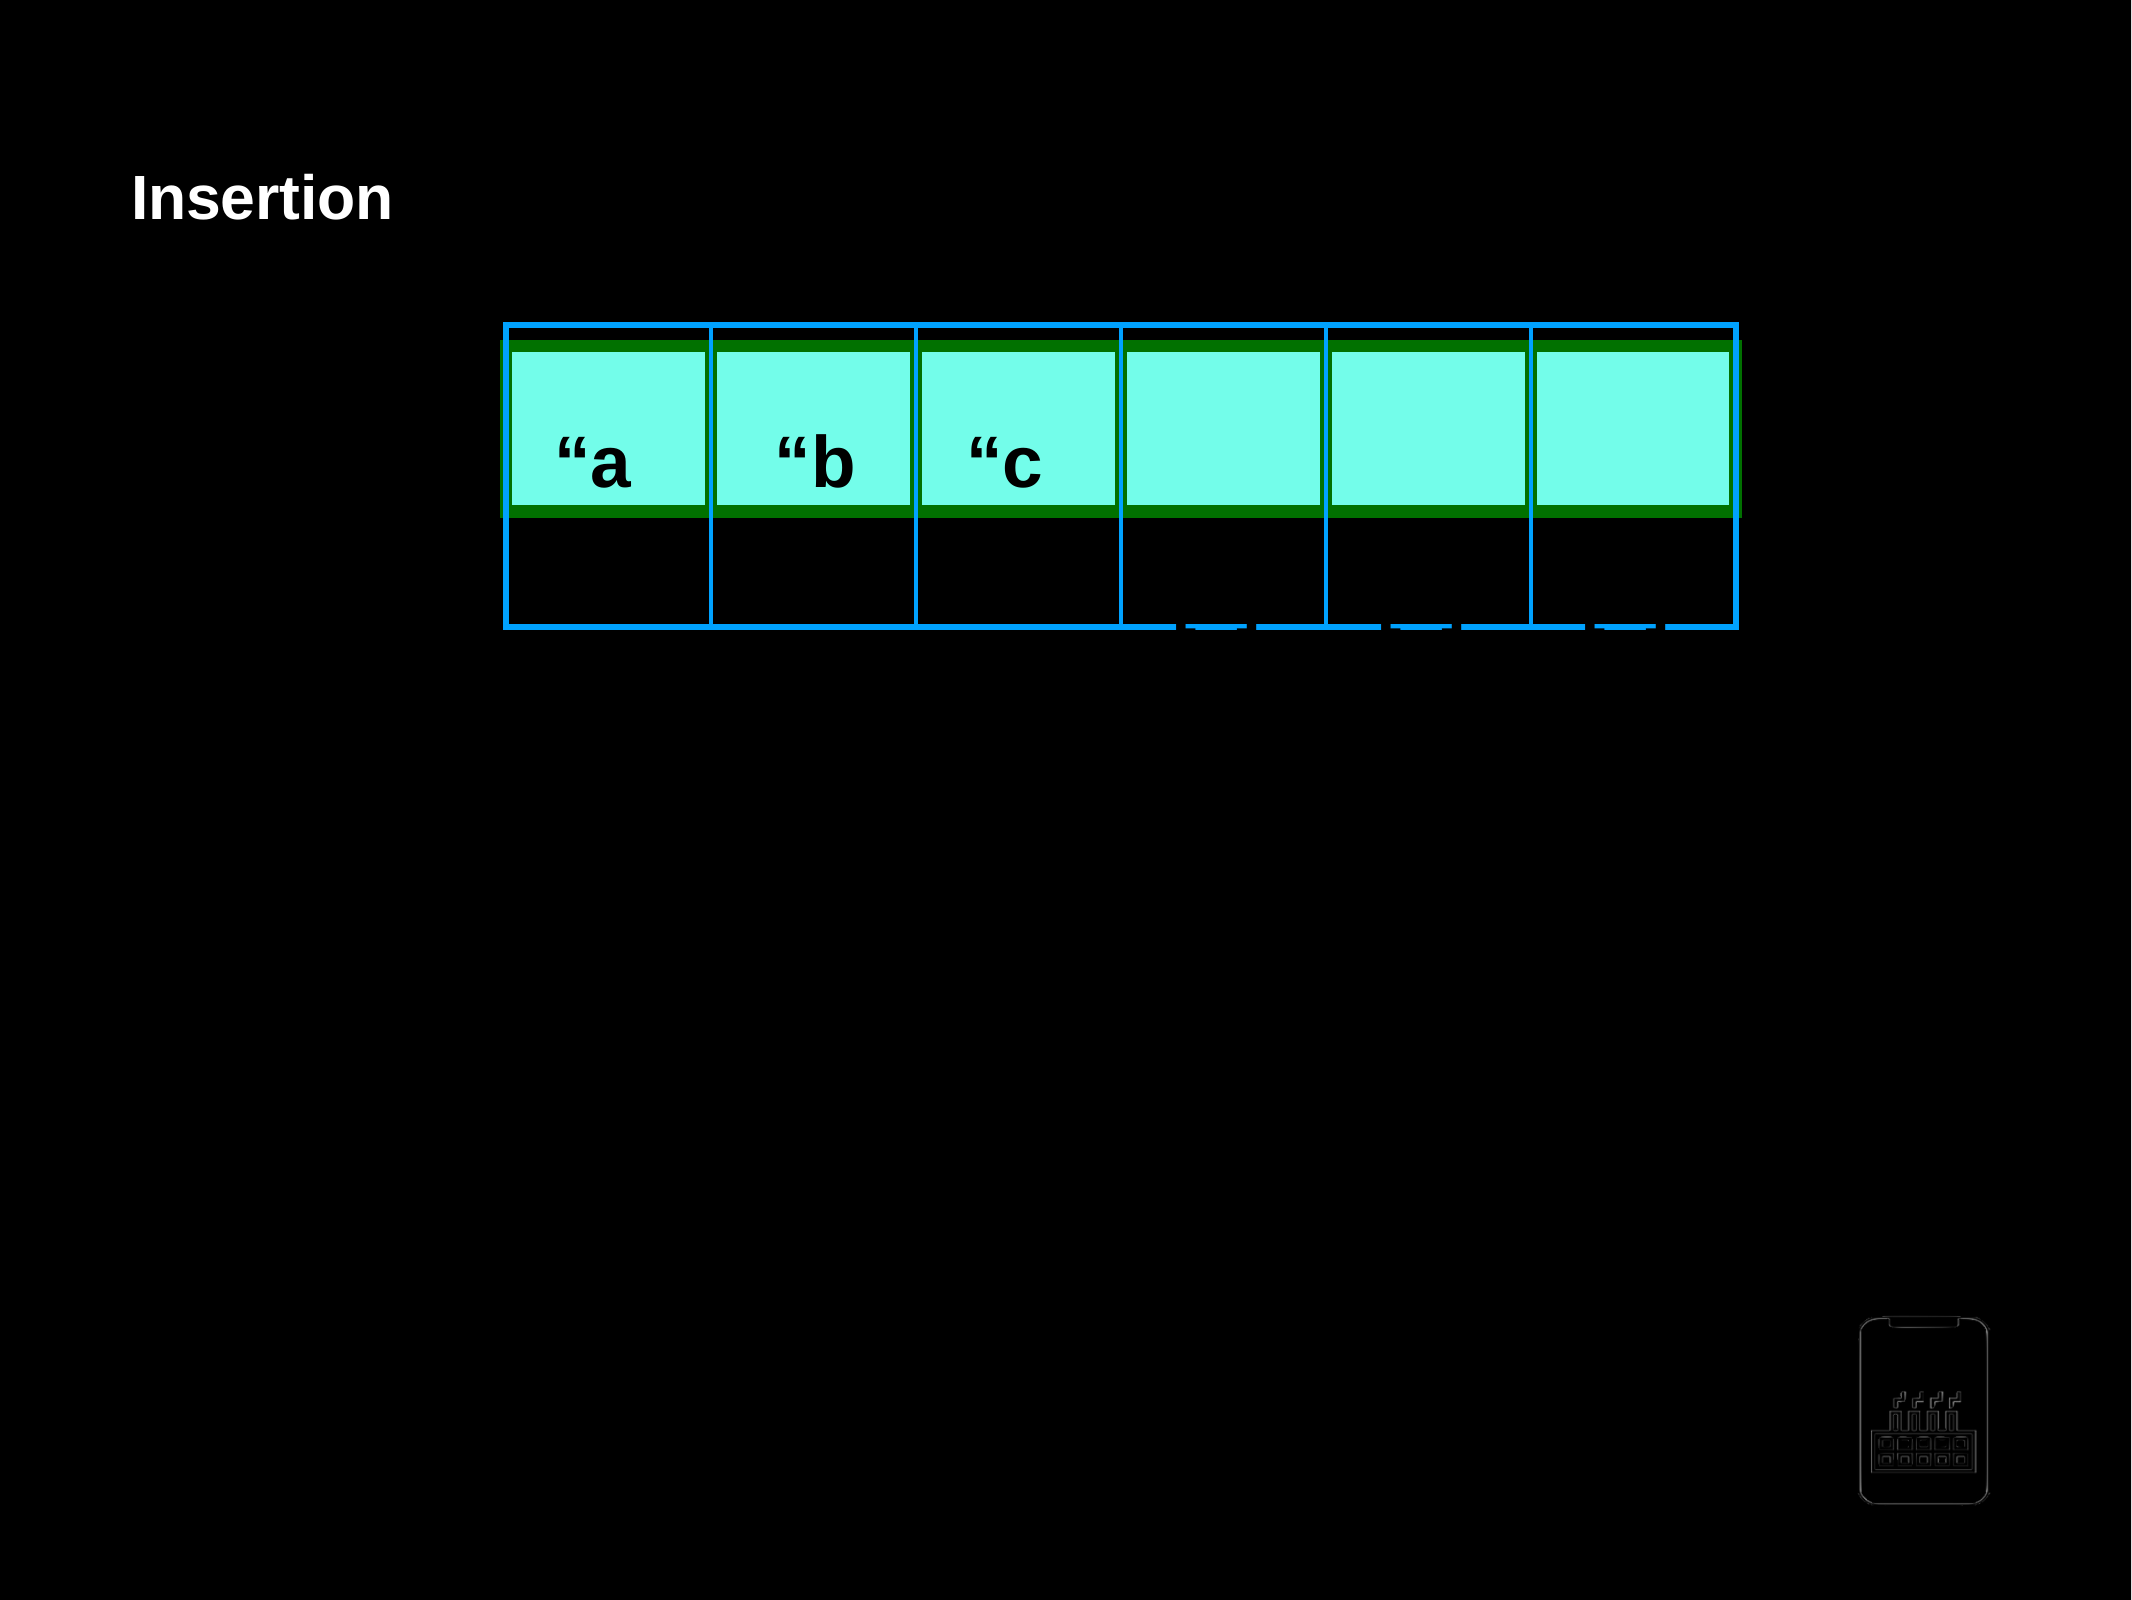

Insertion

“a” [0]
“b” [1]
“c” [2]
myArray =
[3]
[4]
[5]
myArray[3] = “d” myArray[5] = “f”

AppMillers
www.appmillers.com